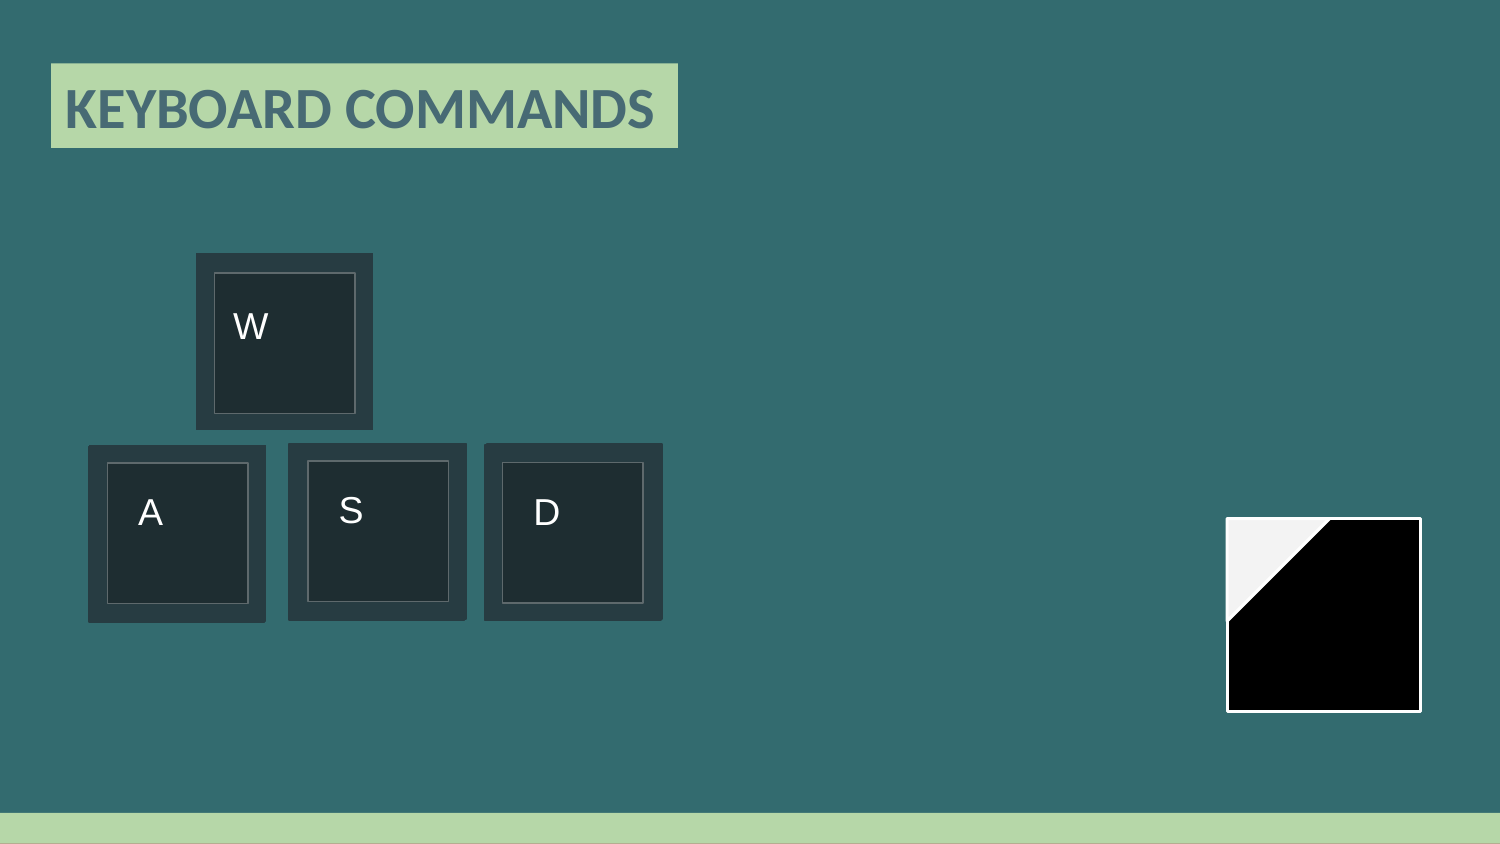

KEYBOARD COMMANDS

W

W

W

S

S

D

S

D

D

A

A

A